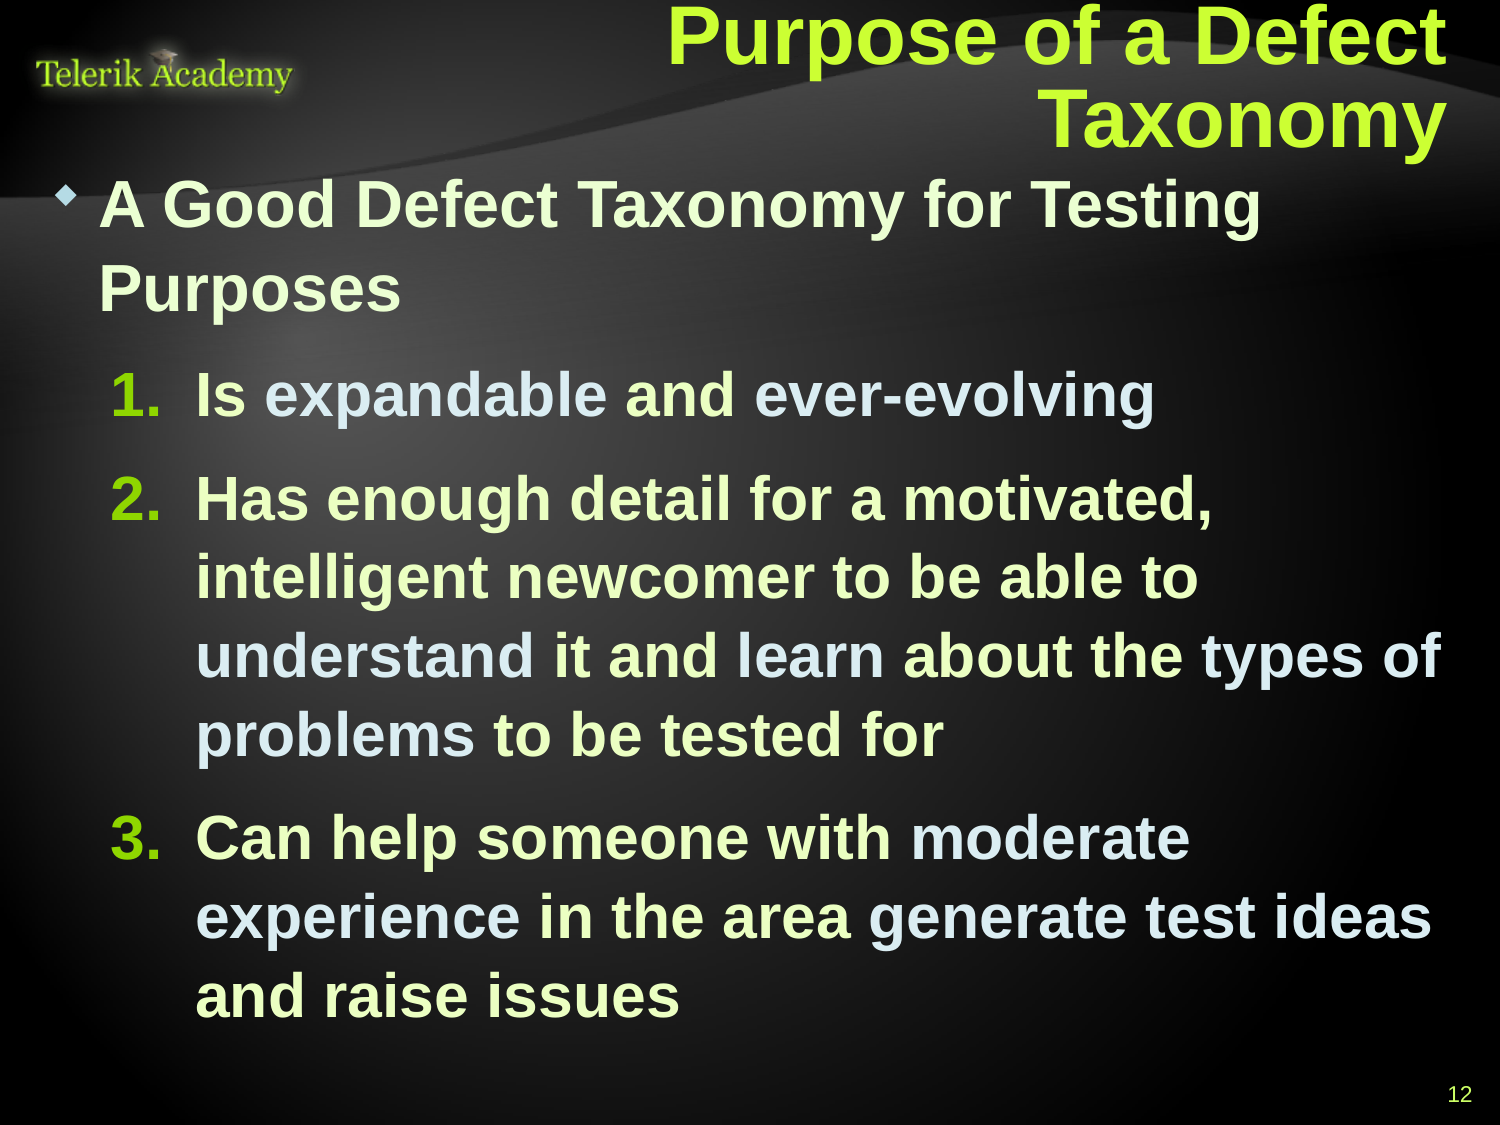

# Purpose of a Defect Taxonomy
A Good Defect Taxonomy for Testing Purposes
Is expandable and ever-evolving
Has enough detail for a motivated, intelligent newcomer to be able to understand it and learn about the types of problems to be tested for
Can help someone with moderate experience in the area generate test ideas and raise issues
12